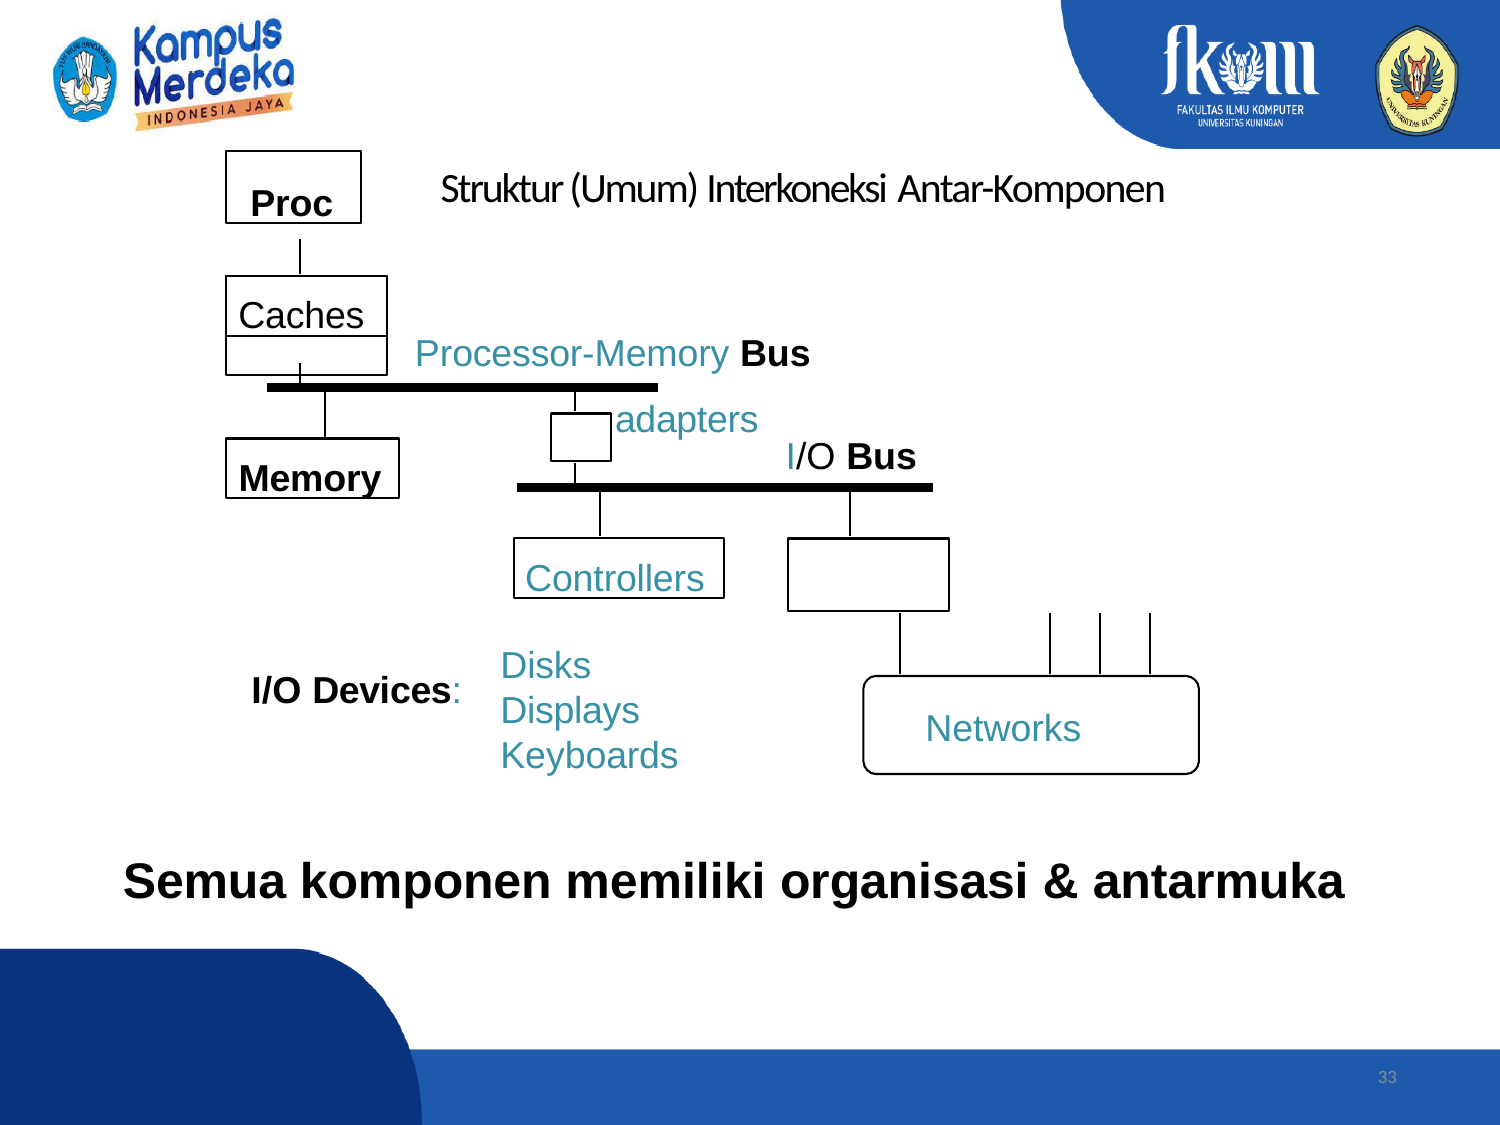

Proc
# Struktur (Umum) Interkoneksi Antar-Komponen

Caches
Processor-Memory Bus

adapters
I/O Bus
Memory

Controllers
Disks  Displays  Keyboards
I/O Devices:
Networks
Semua komponen memiliki organisasi & antarmuka
33